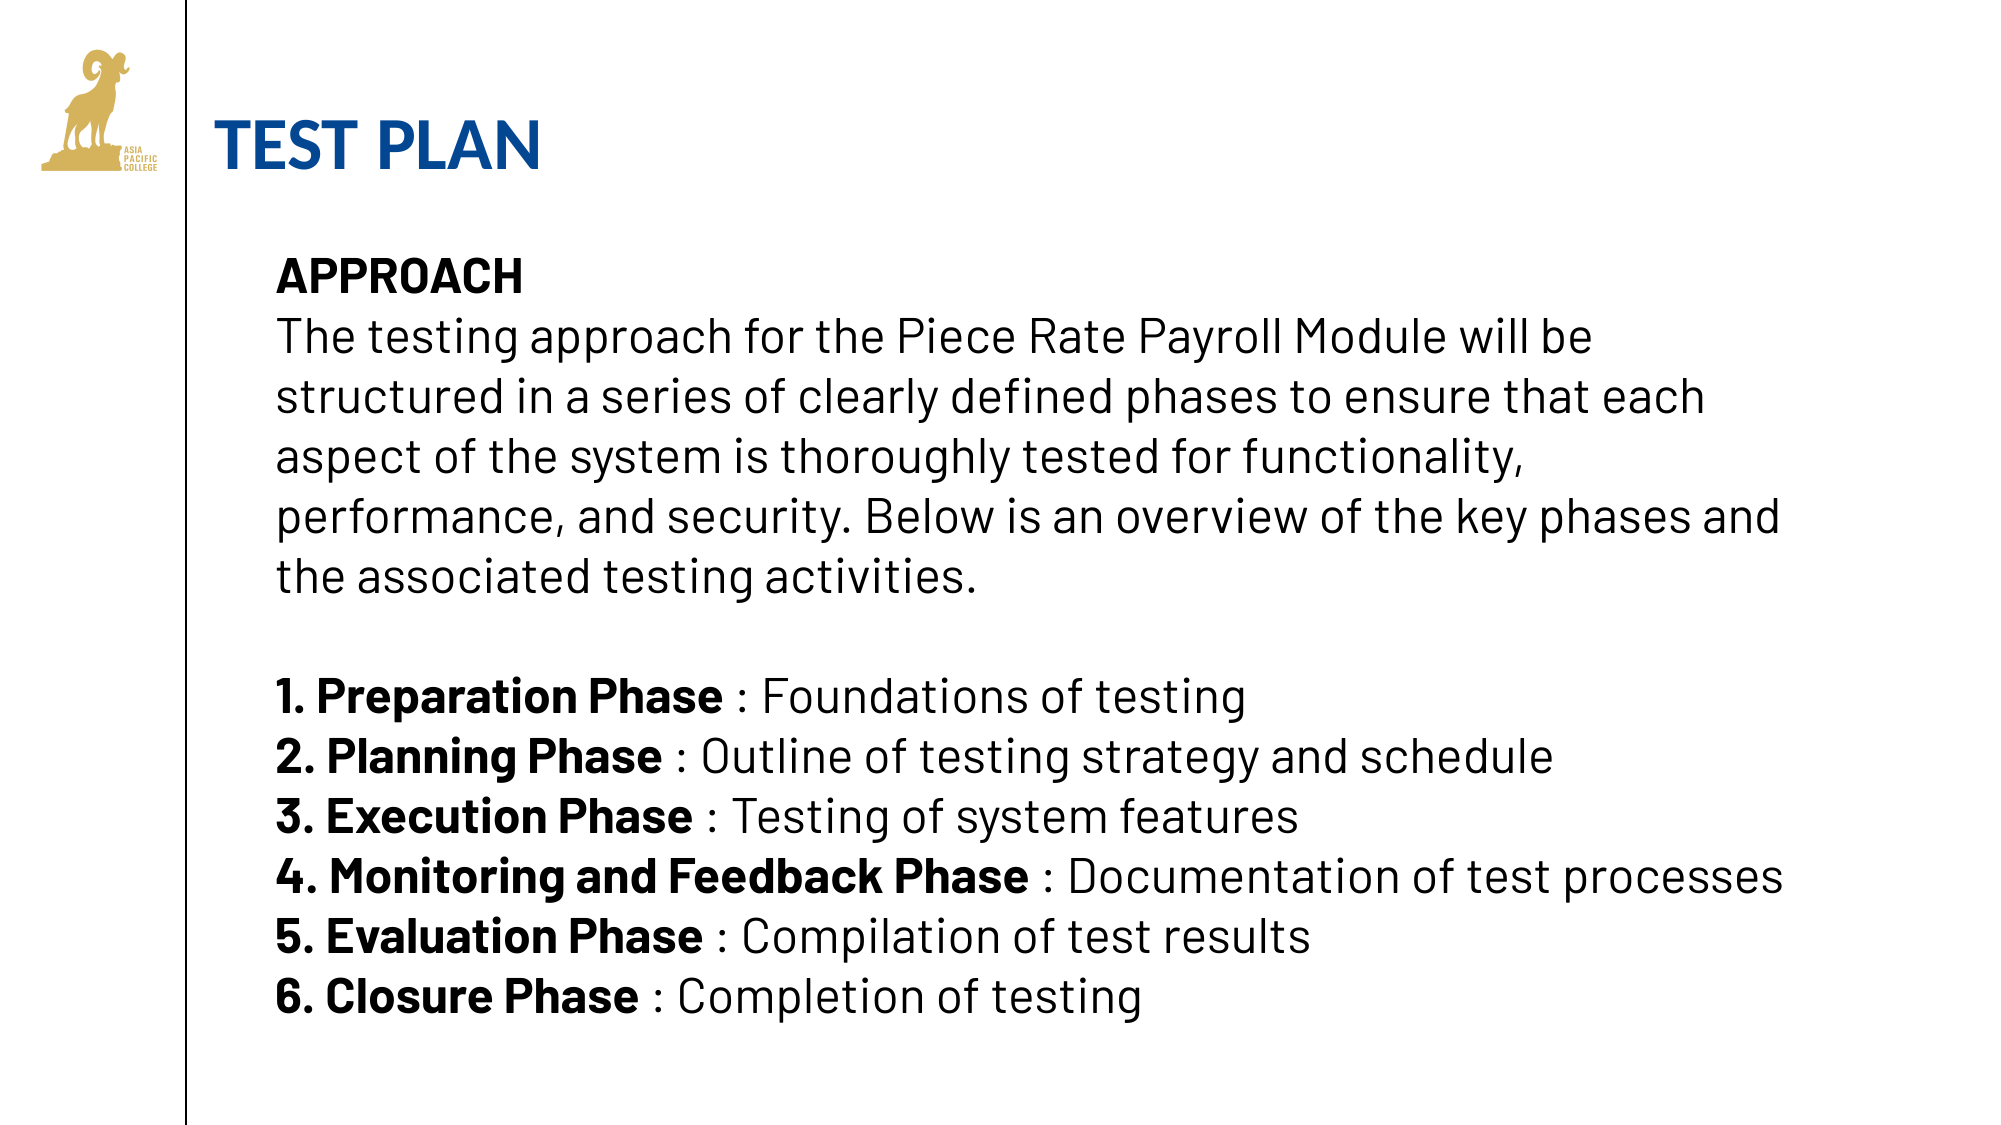

# Test plan
APPROACH
The testing approach for the Piece Rate Payroll Module will be structured in a series of clearly defined phases to ensure that each aspect of the system is thoroughly tested for functionality, performance, and security. Below is an overview of the key phases and the associated testing activities.

1. Preparation Phase : Foundations of testing
2. Planning Phase : Outline of testing strategy and schedule
3. Execution Phase : Testing of system features
4. Monitoring and Feedback Phase : Documentation of test processes
5. Evaluation Phase : Compilation of test results
6. Closure Phase : Completion of testing